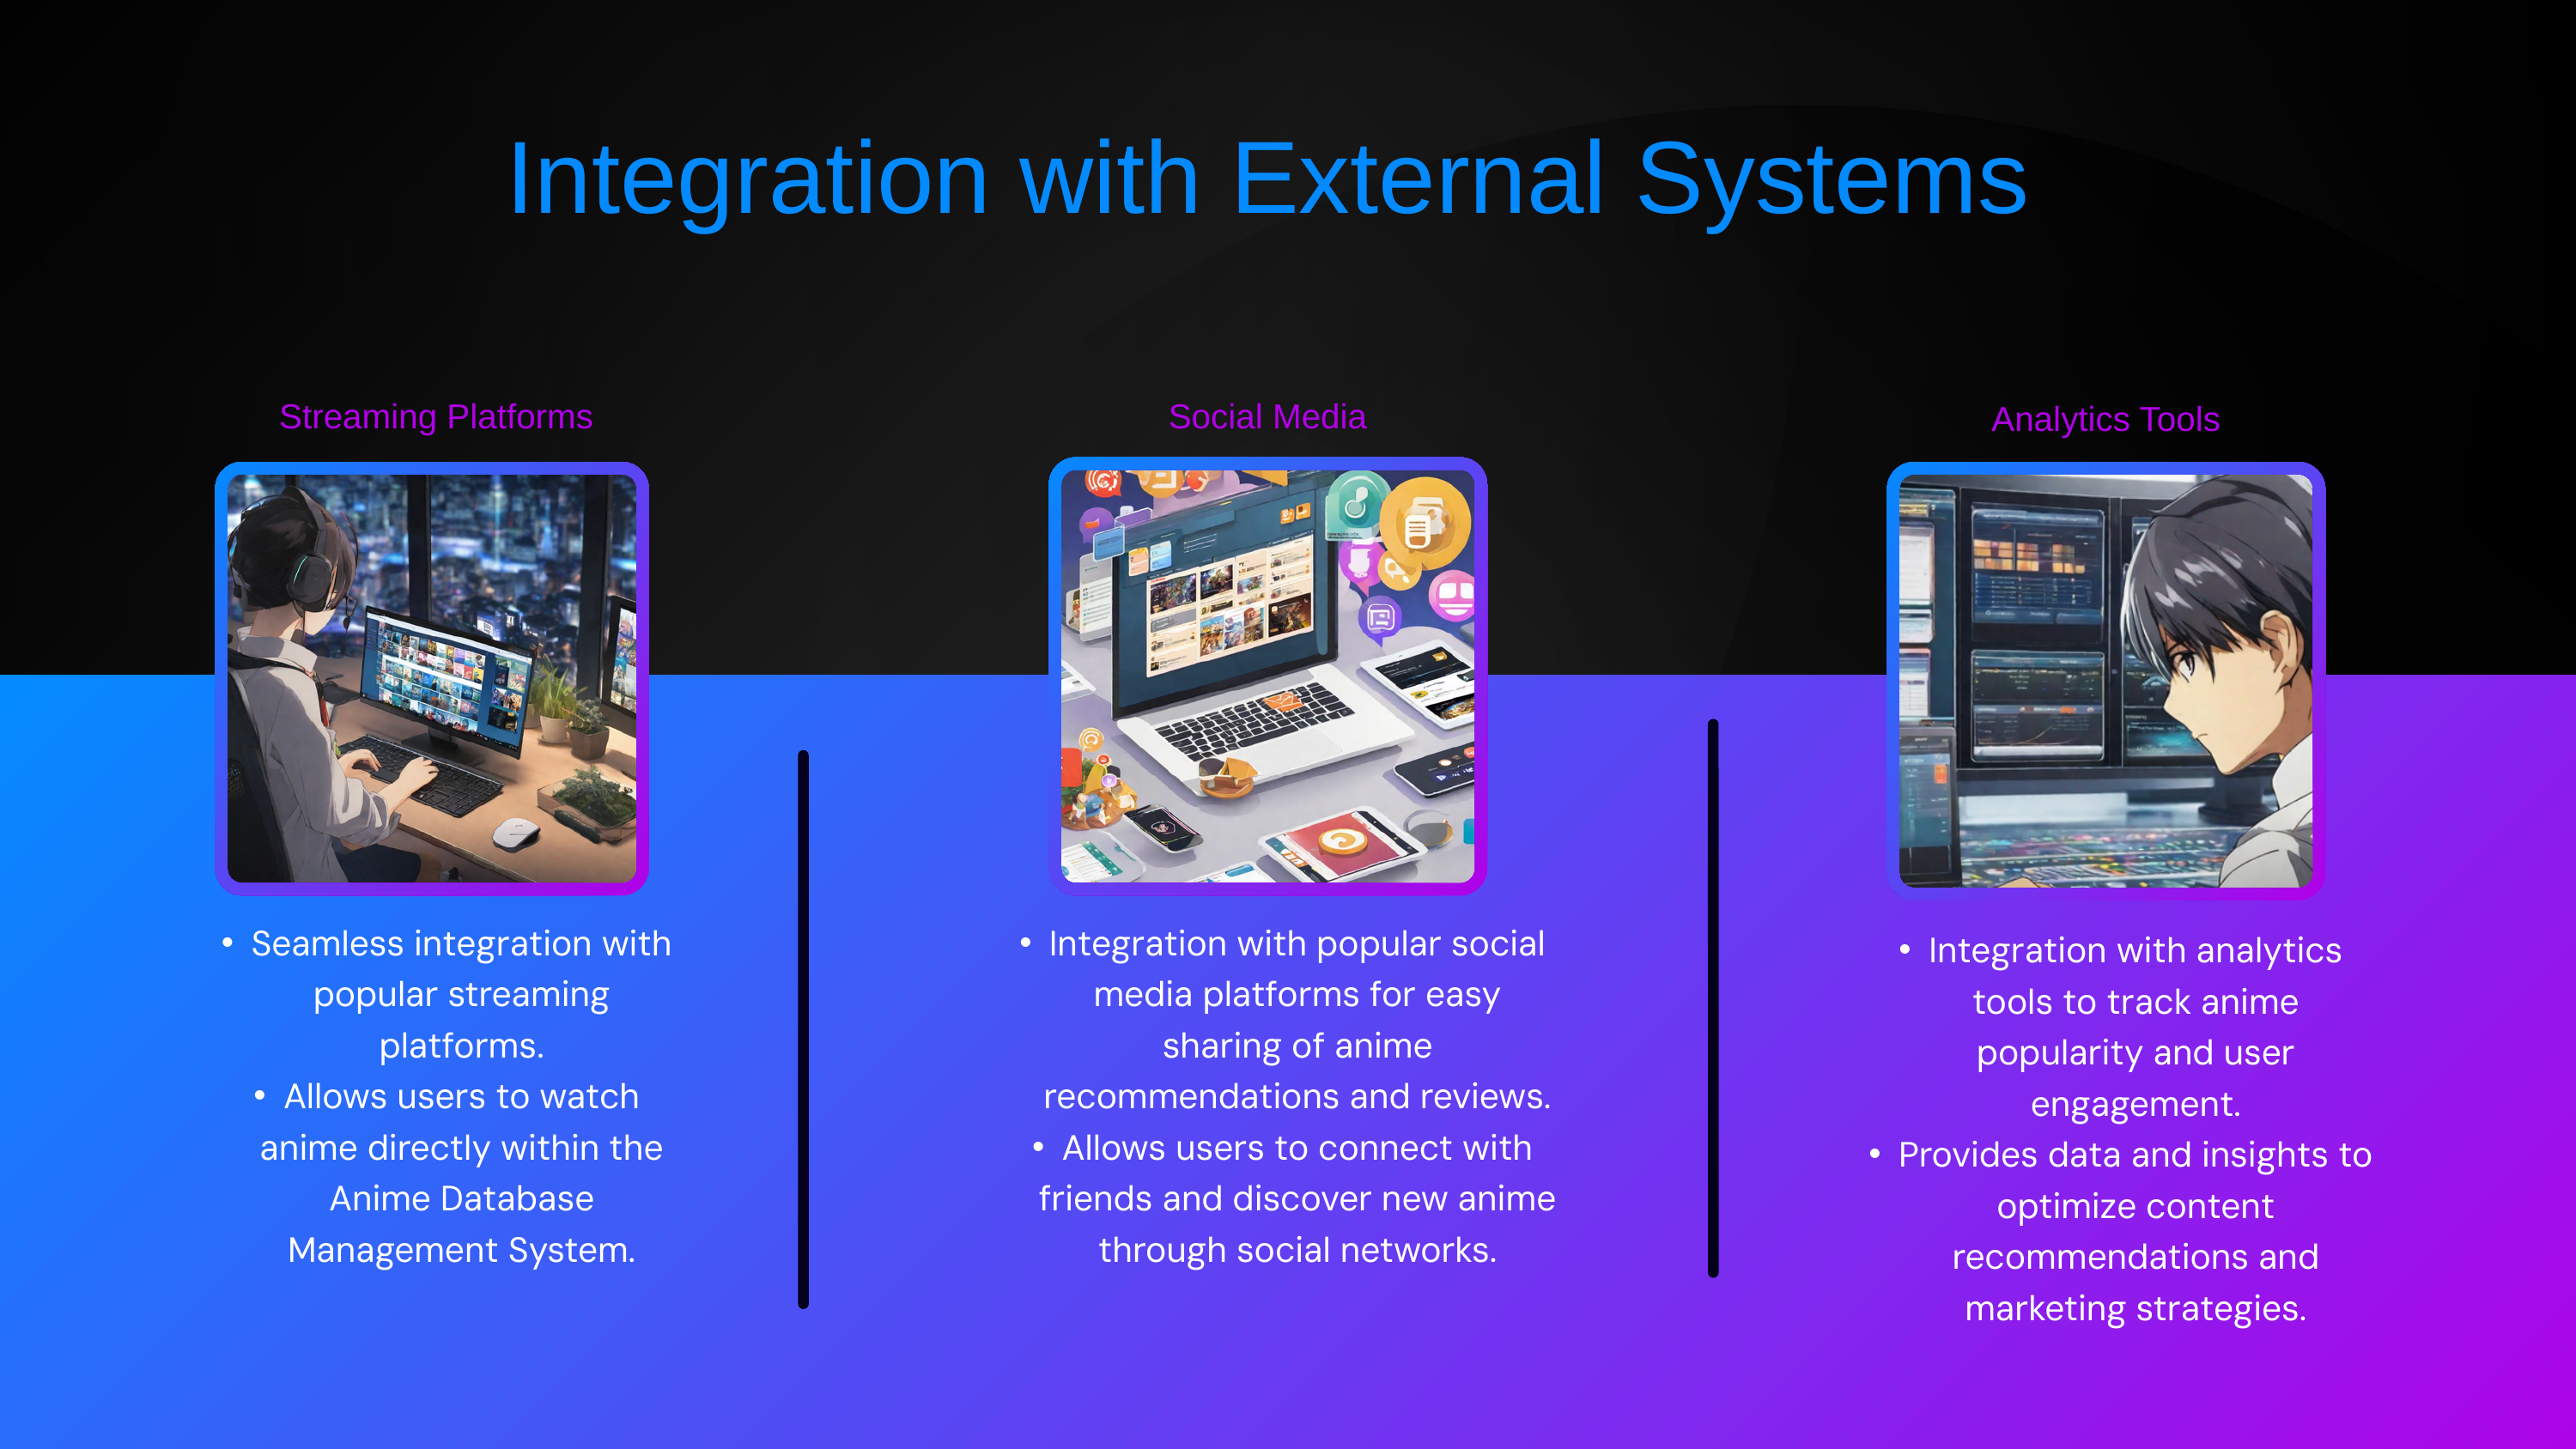

Integration with External Systems
Streaming Platforms
Social Media
Analytics Tools

Seamless integration with popular streaming platforms.
Allows users to watch anime directly within the Anime Database Management System.

Integration with popular social media platforms for easy sharing of anime recommendations and reviews.
Allows users to connect with friends and discover new anime through social networks.

Integration with analytics tools to track anime popularity and user engagement.
Provides data and insights to optimize content recommendations and marketing strategies.